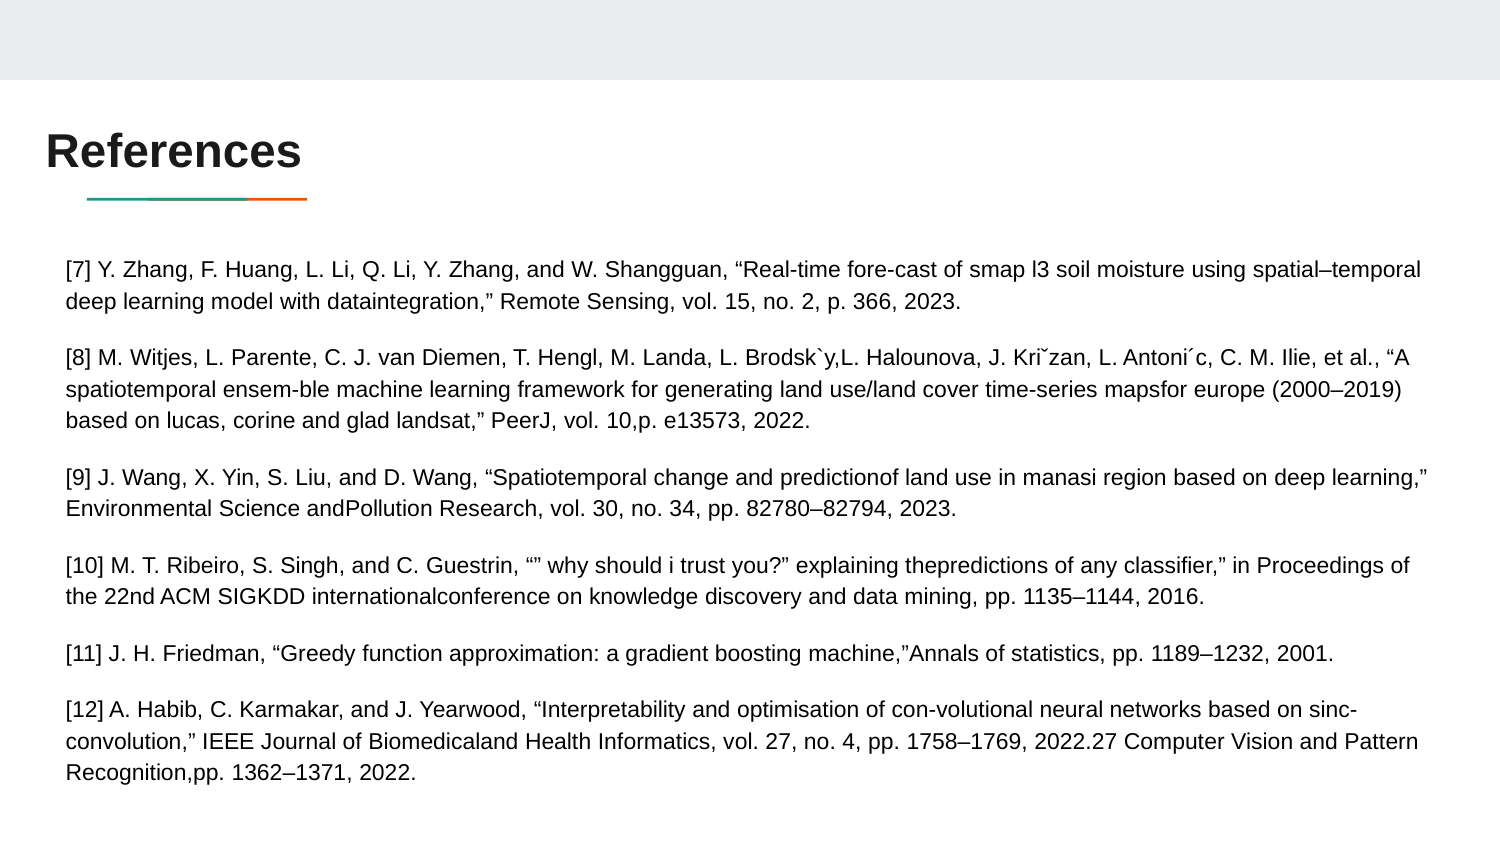

# References
[7] Y. Zhang, F. Huang, L. Li, Q. Li, Y. Zhang, and W. Shangguan, “Real-time fore-cast of smap l3 soil moisture using spatial–temporal deep learning model with dataintegration,” Remote Sensing, vol. 15, no. 2, p. 366, 2023.
[8] M. Witjes, L. Parente, C. J. van Diemen, T. Hengl, M. Landa, L. Brodsk`y,L. Halounova, J. Kriˇzan, L. Antoni´c, C. M. Ilie, et al., “A spatiotemporal ensem-ble machine learning framework for generating land use/land cover time-series mapsfor europe (2000–2019) based on lucas, corine and glad landsat,” PeerJ, vol. 10,p. e13573, 2022.
[9] J. Wang, X. Yin, S. Liu, and D. Wang, “Spatiotemporal change and predictionof land use in manasi region based on deep learning,” Environmental Science andPollution Research, vol. 30, no. 34, pp. 82780–82794, 2023.
[10] M. T. Ribeiro, S. Singh, and C. Guestrin, “” why should i trust you?” explaining thepredictions of any classifier,” in Proceedings of the 22nd ACM SIGKDD internationalconference on knowledge discovery and data mining, pp. 1135–1144, 2016.
[11] J. H. Friedman, “Greedy function approximation: a gradient boosting machine,”Annals of statistics, pp. 1189–1232, 2001.
[12] A. Habib, C. Karmakar, and J. Yearwood, “Interpretability and optimisation of con-volutional neural networks based on sinc-convolution,” IEEE Journal of Biomedicaland Health Informatics, vol. 27, no. 4, pp. 1758–1769, 2022.27 Computer Vision and Pattern Recognition,pp. 1362–1371, 2022.